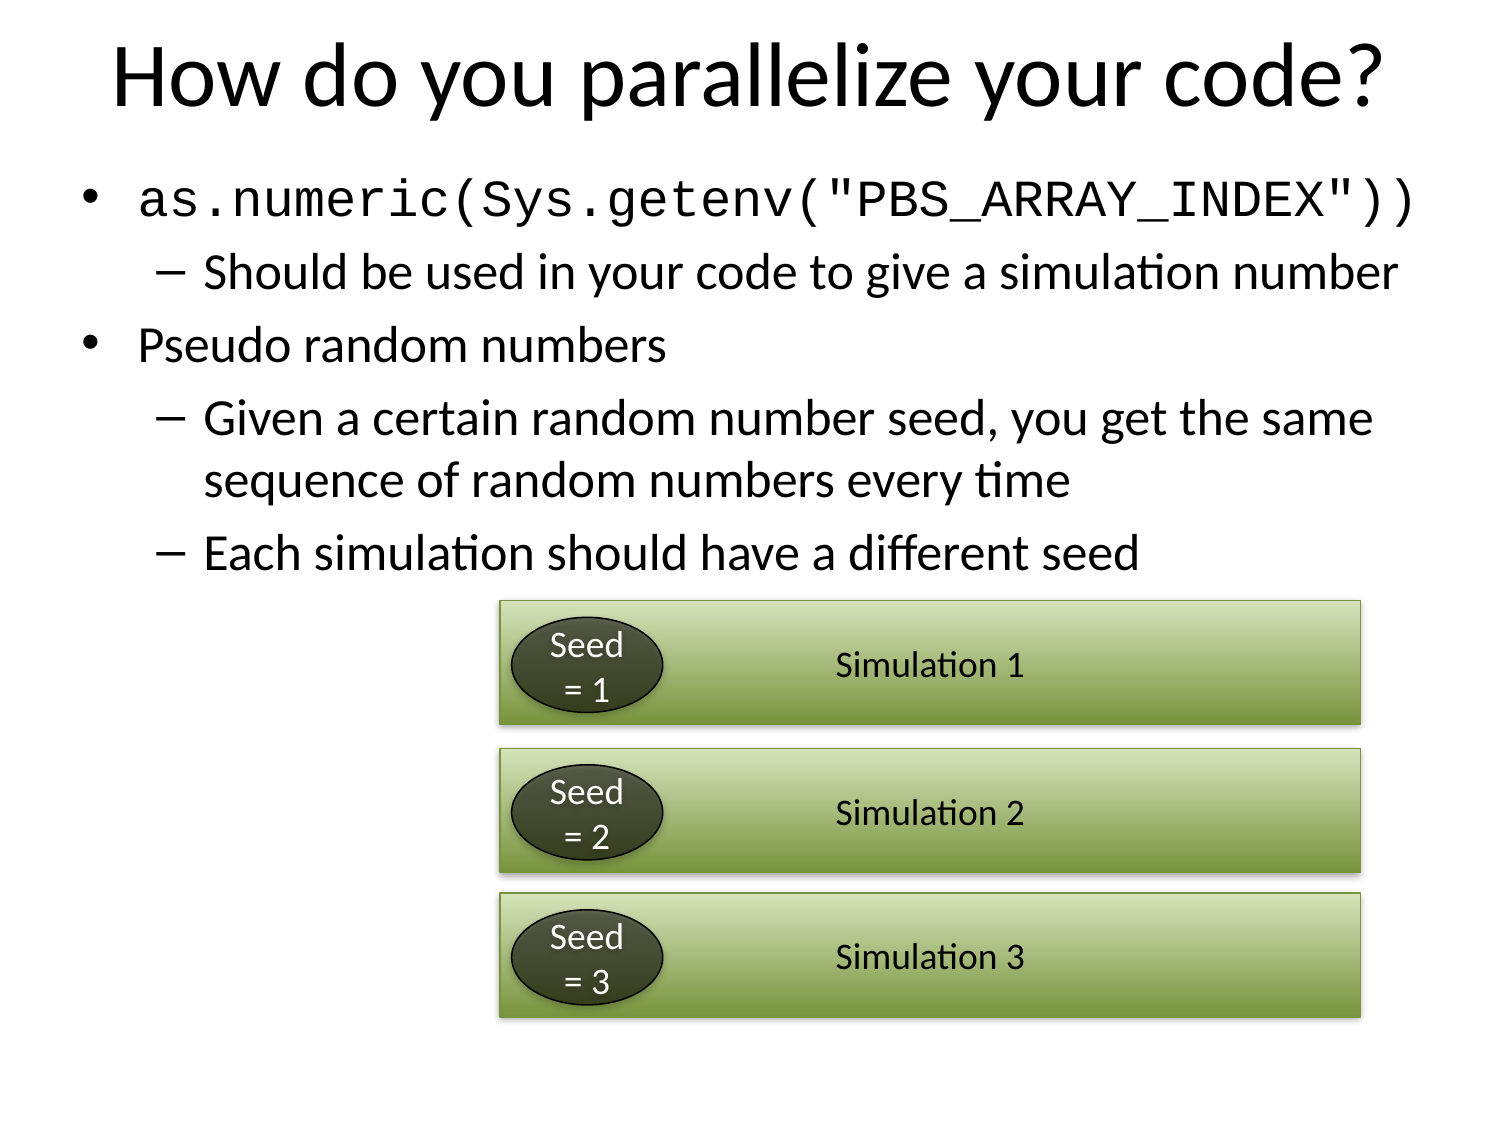

# How do you parallelize your code?

as.numeric(Sys.getenv("PBS_ARRAY_INDEX"))
Should be used in your code to give a simulation number
Pseudo random numbers
Given a certain random number seed, you get the same sequence of random numbers every time
Each simulation should have a different seed

Simulation 1
Seed
= 1
Simulation 2
Seed
= 2
Simulation 3
Seed
= 3